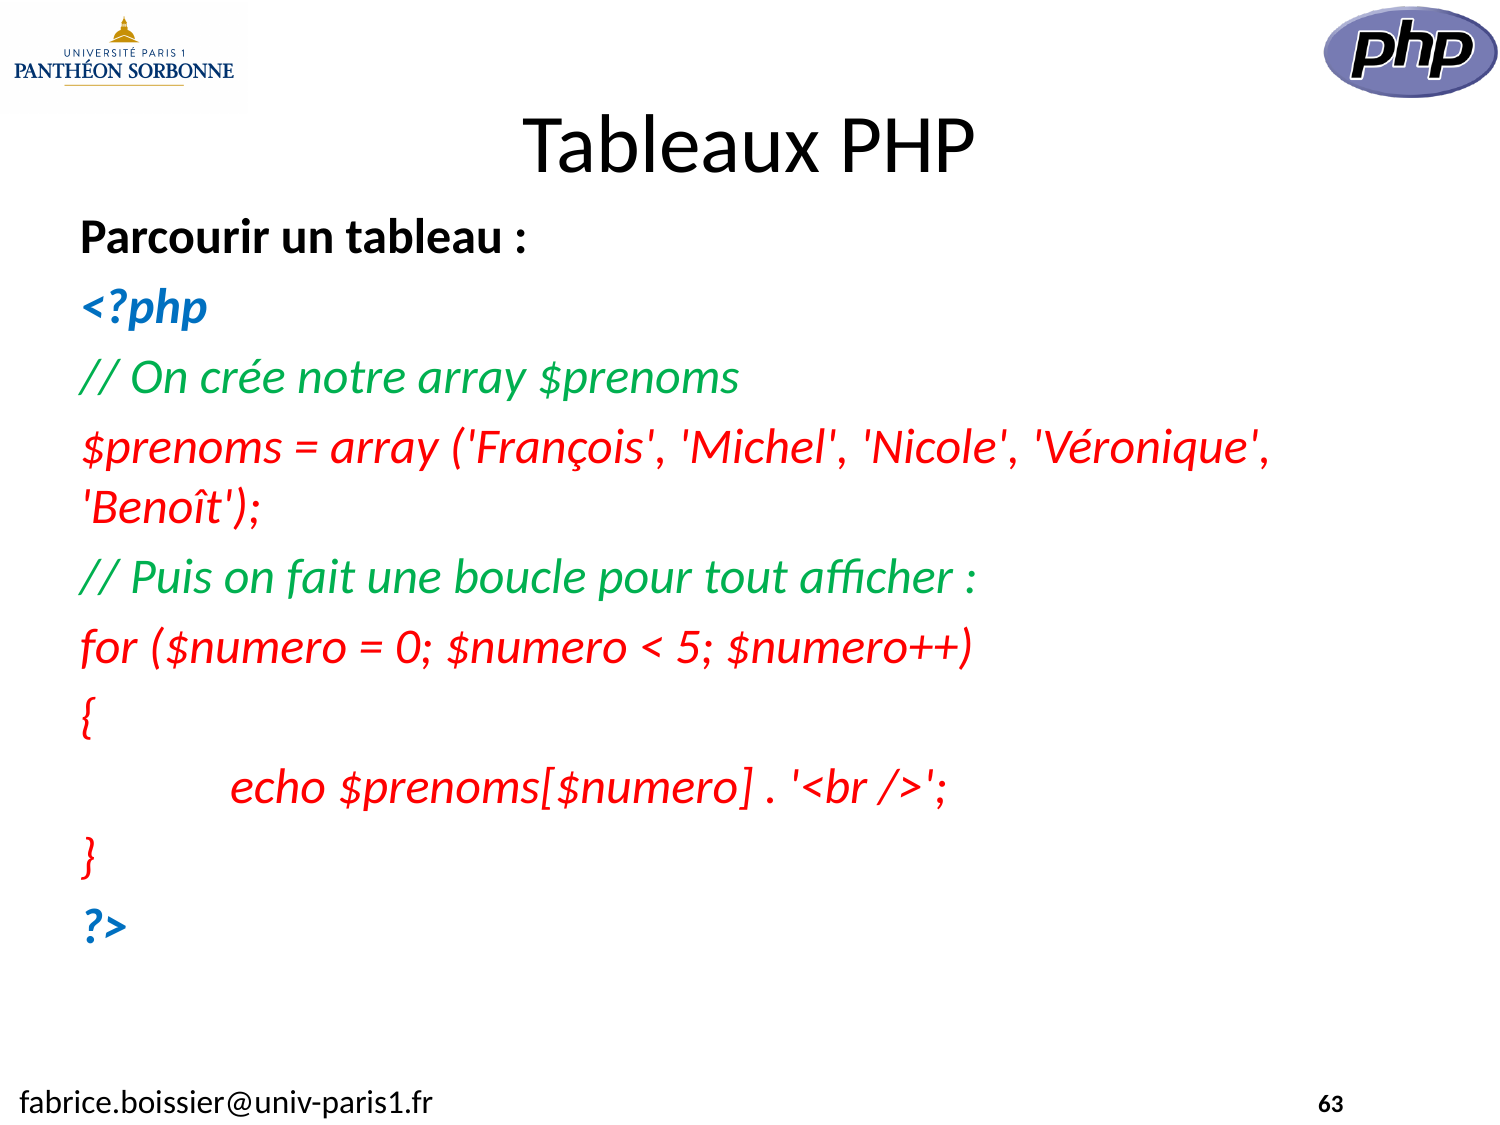

# Tableaux PHP
Parcourir un tableau :
<?php
// On crée notre array $prenoms
$prenoms = array ('François', 'Michel', 'Nicole', 'Véronique', 'Benoît');
// Puis on fait une boucle pour tout afficher :
for ($numero = 0; $numero < 5; $numero++)
{
	echo $prenoms[$numero] . '<br />';
}
?>
63